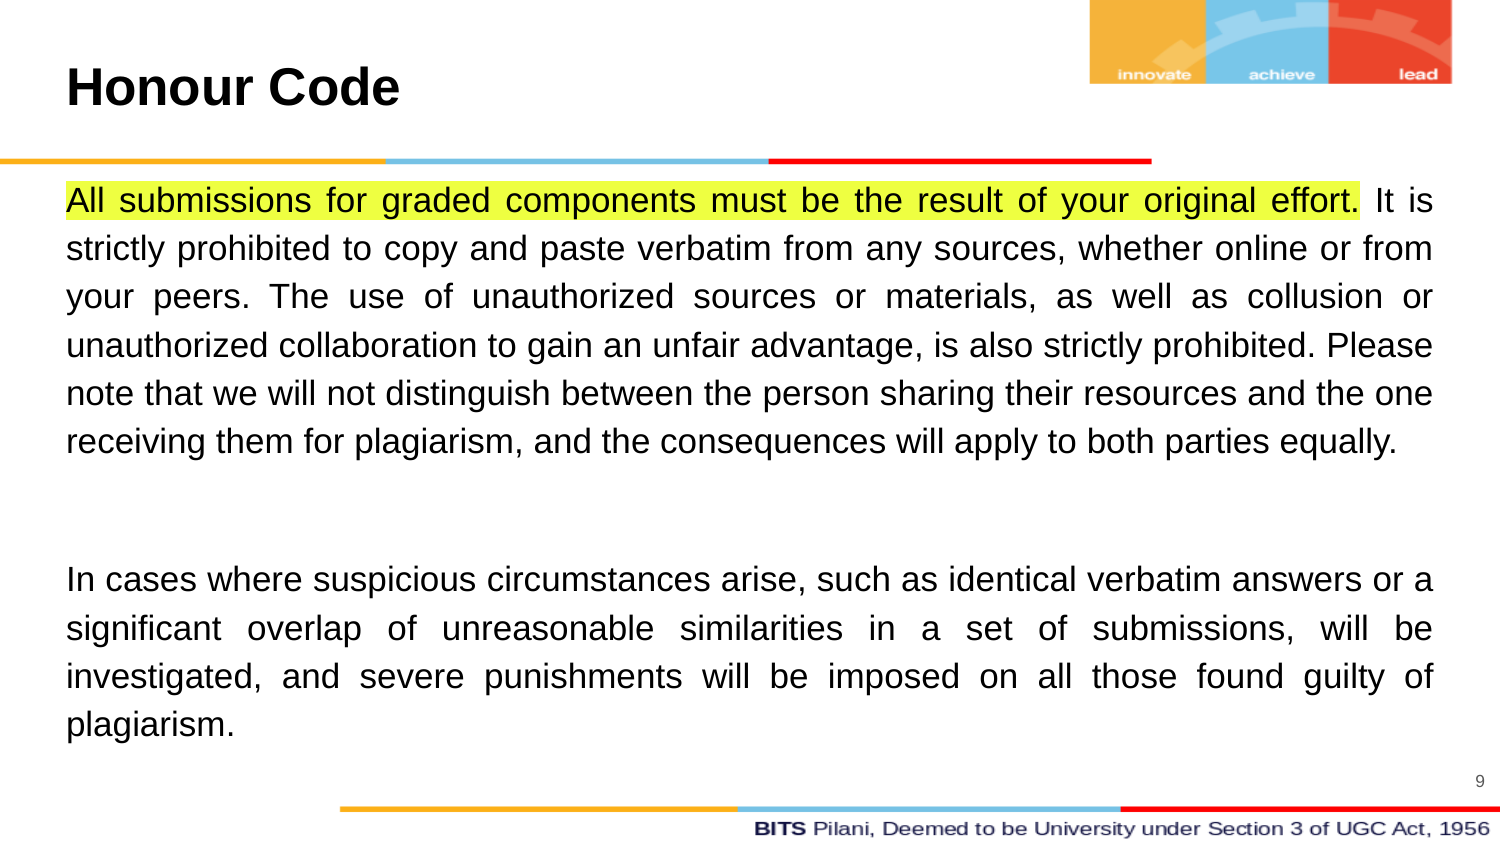

# Honour Code
All submissions for graded components must be the result of your original effort. It is strictly prohibited to copy and paste verbatim from any sources, whether online or from your peers. The use of unauthorized sources or materials, as well as collusion or unauthorized collaboration to gain an unfair advantage, is also strictly prohibited. Please note that we will not distinguish between the person sharing their resources and the one receiving them for plagiarism, and the consequences will apply to both parties equally.

In cases where suspicious circumstances arise, such as identical verbatim answers or a significant overlap of unreasonable similarities in a set of submissions, will be investigated, and severe punishments will be imposed on all those found guilty of plagiarism.

9